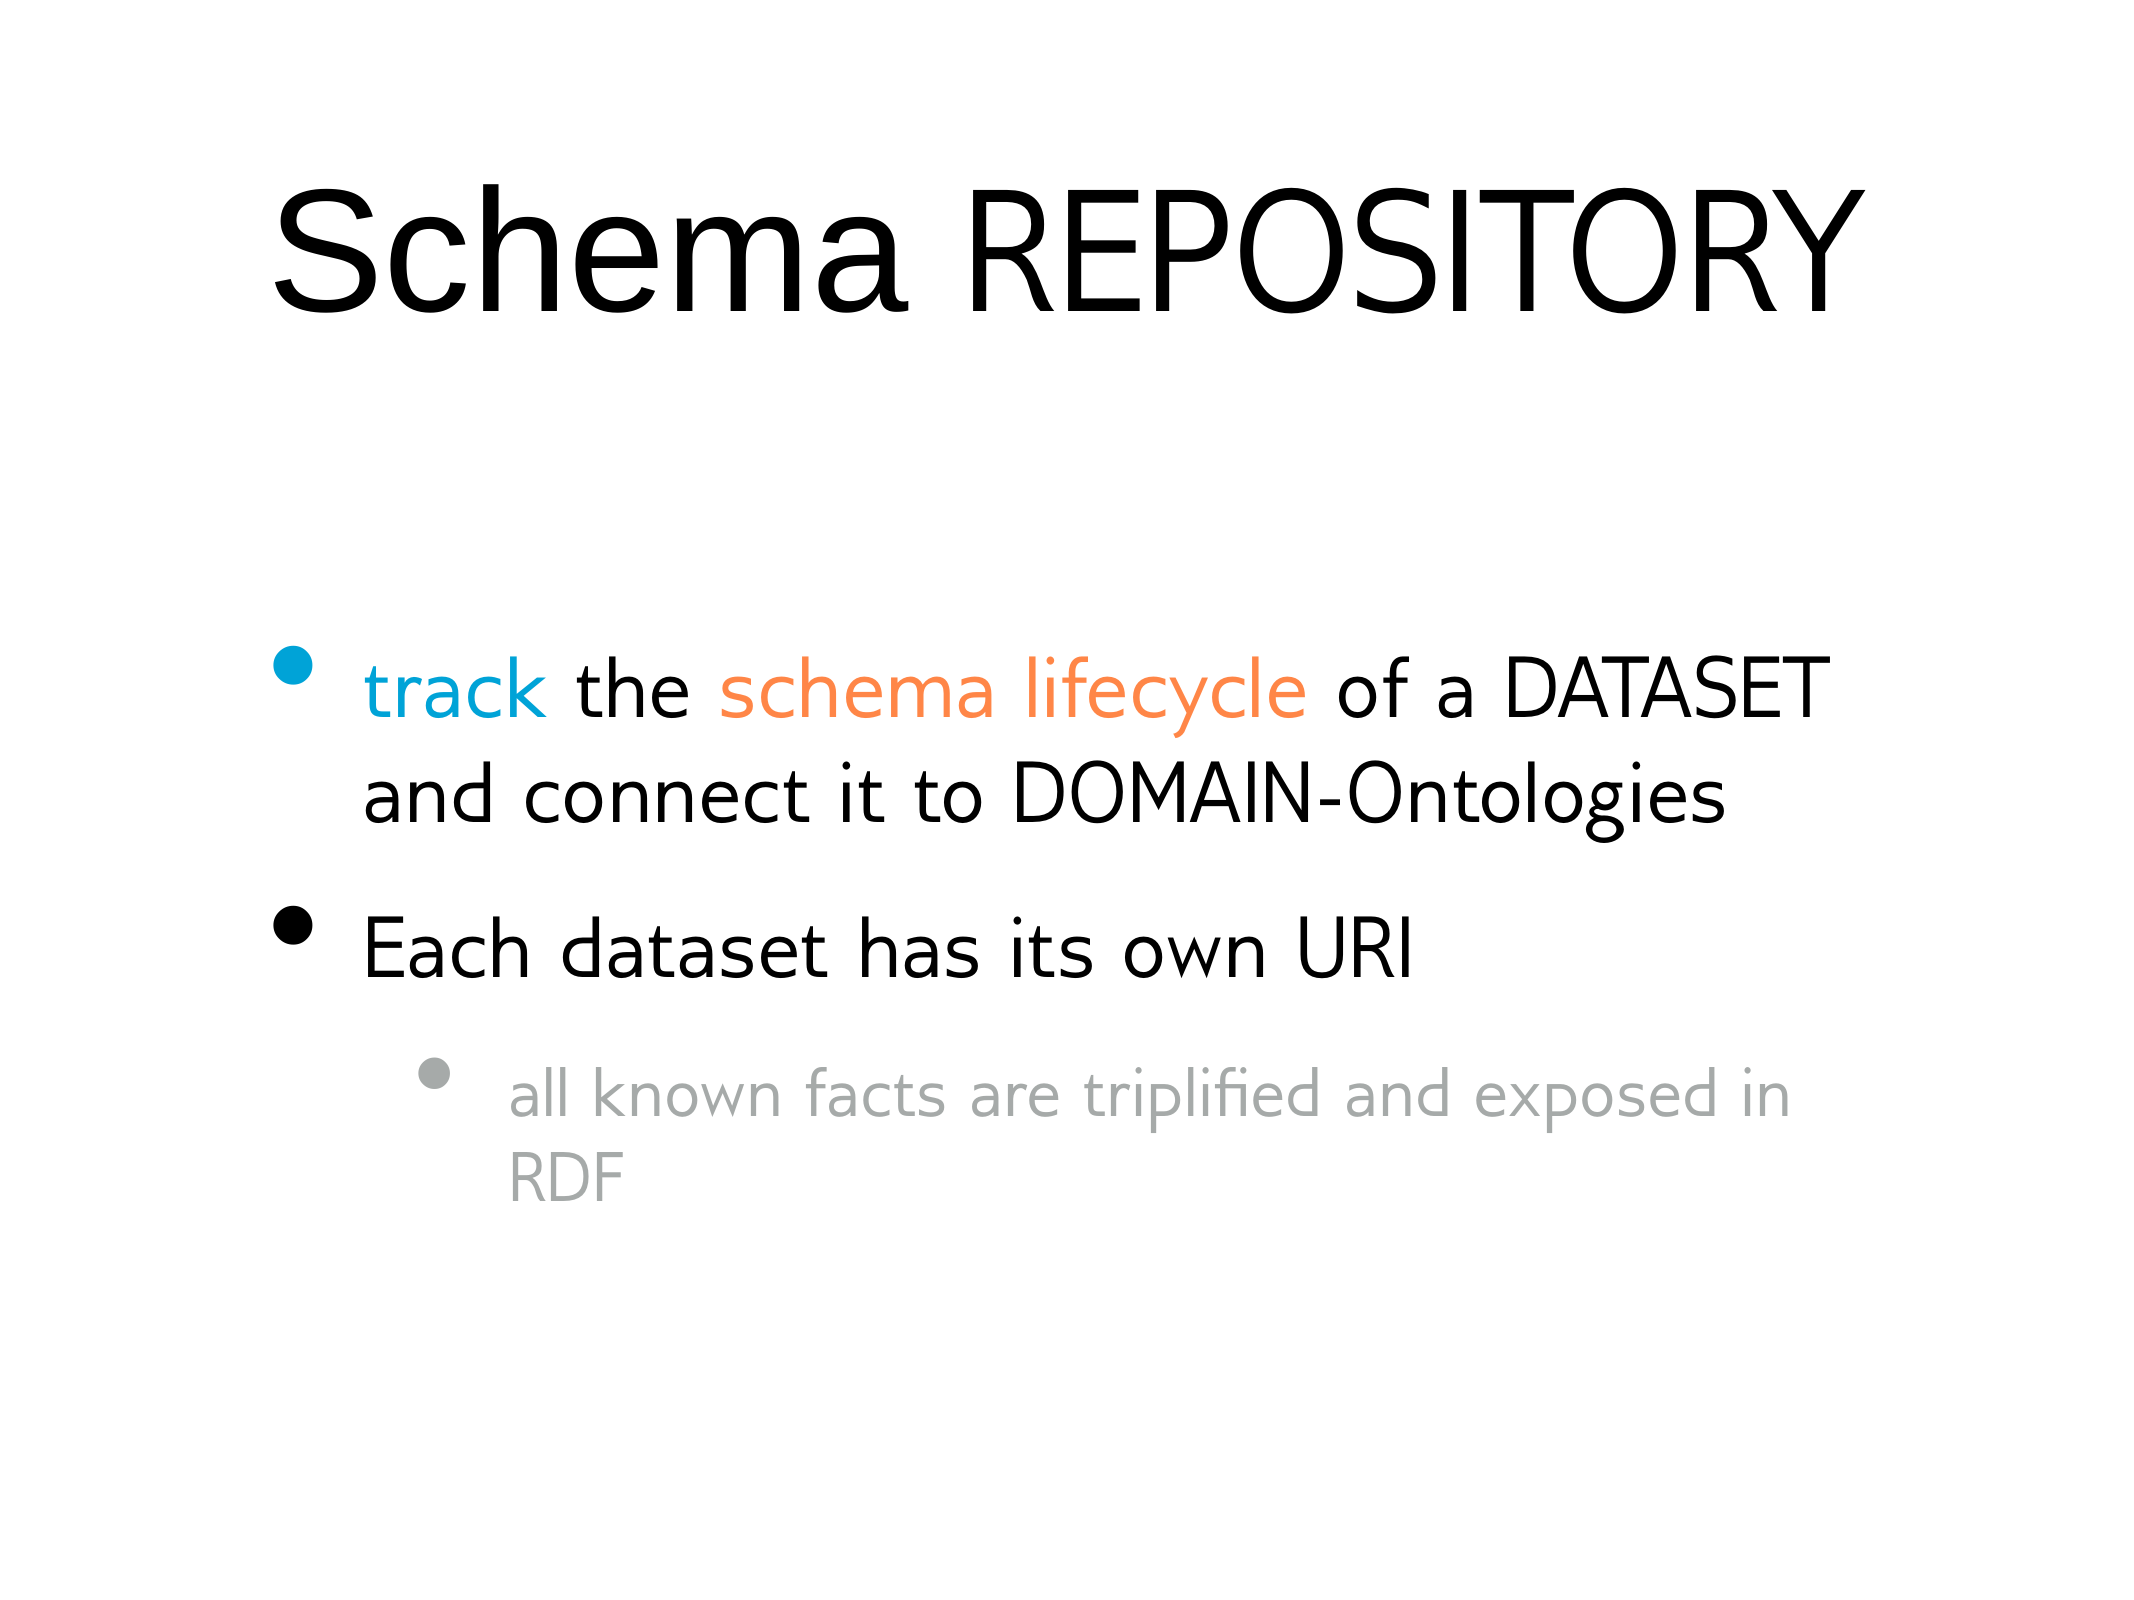

# Schema REPOSITORY
track the schema lifecycle of a DATASET and connect it to DOMAIN-Ontologies
Each dataset has its own URI
all known facts are triplified and exposed in RDF